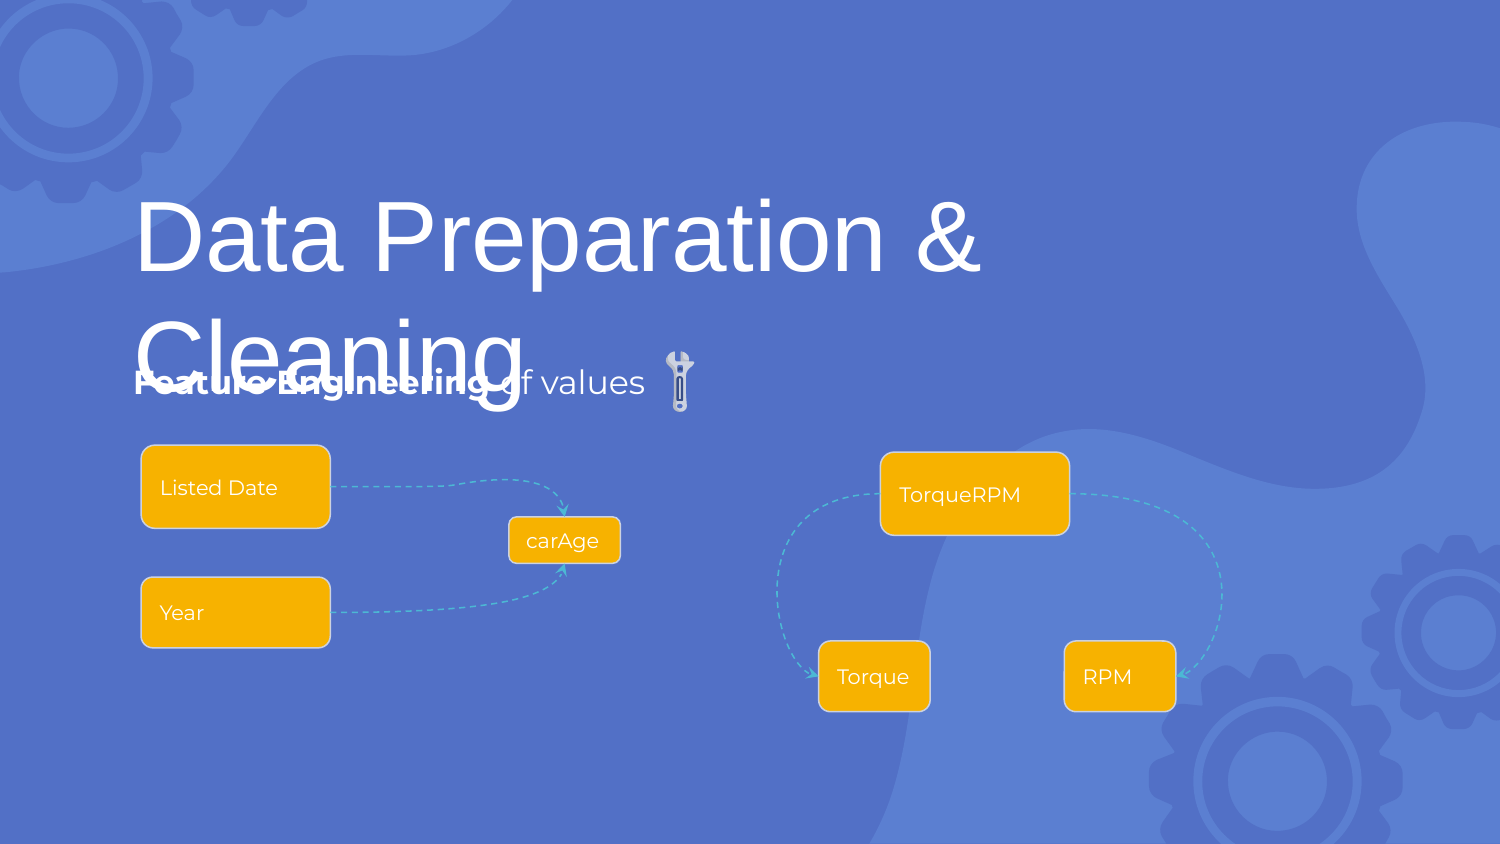

# Data Preparation & Cleaning
Feature Engineering of values

Listed Date
TorqueRPM
carAge
Year
Torque
RPM